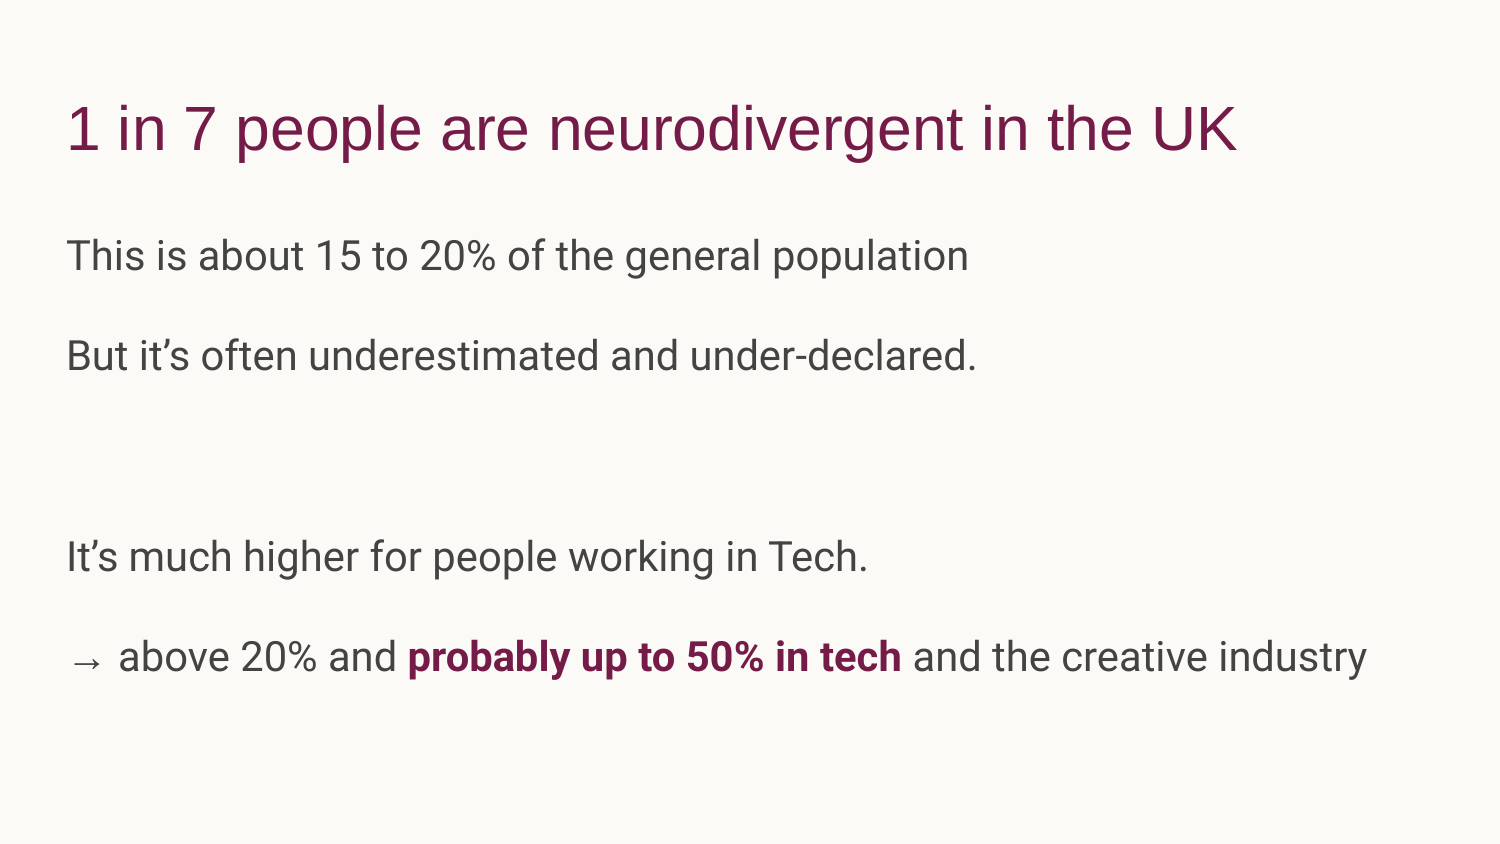

# 1 in 7 people are neurodivergent in the UK
This is about 15 to 20% of the general population
But it’s often underestimated and under-declared.

It’s much higher for people working in Tech.
→ above 20% and probably up to 50% in tech and the creative industry